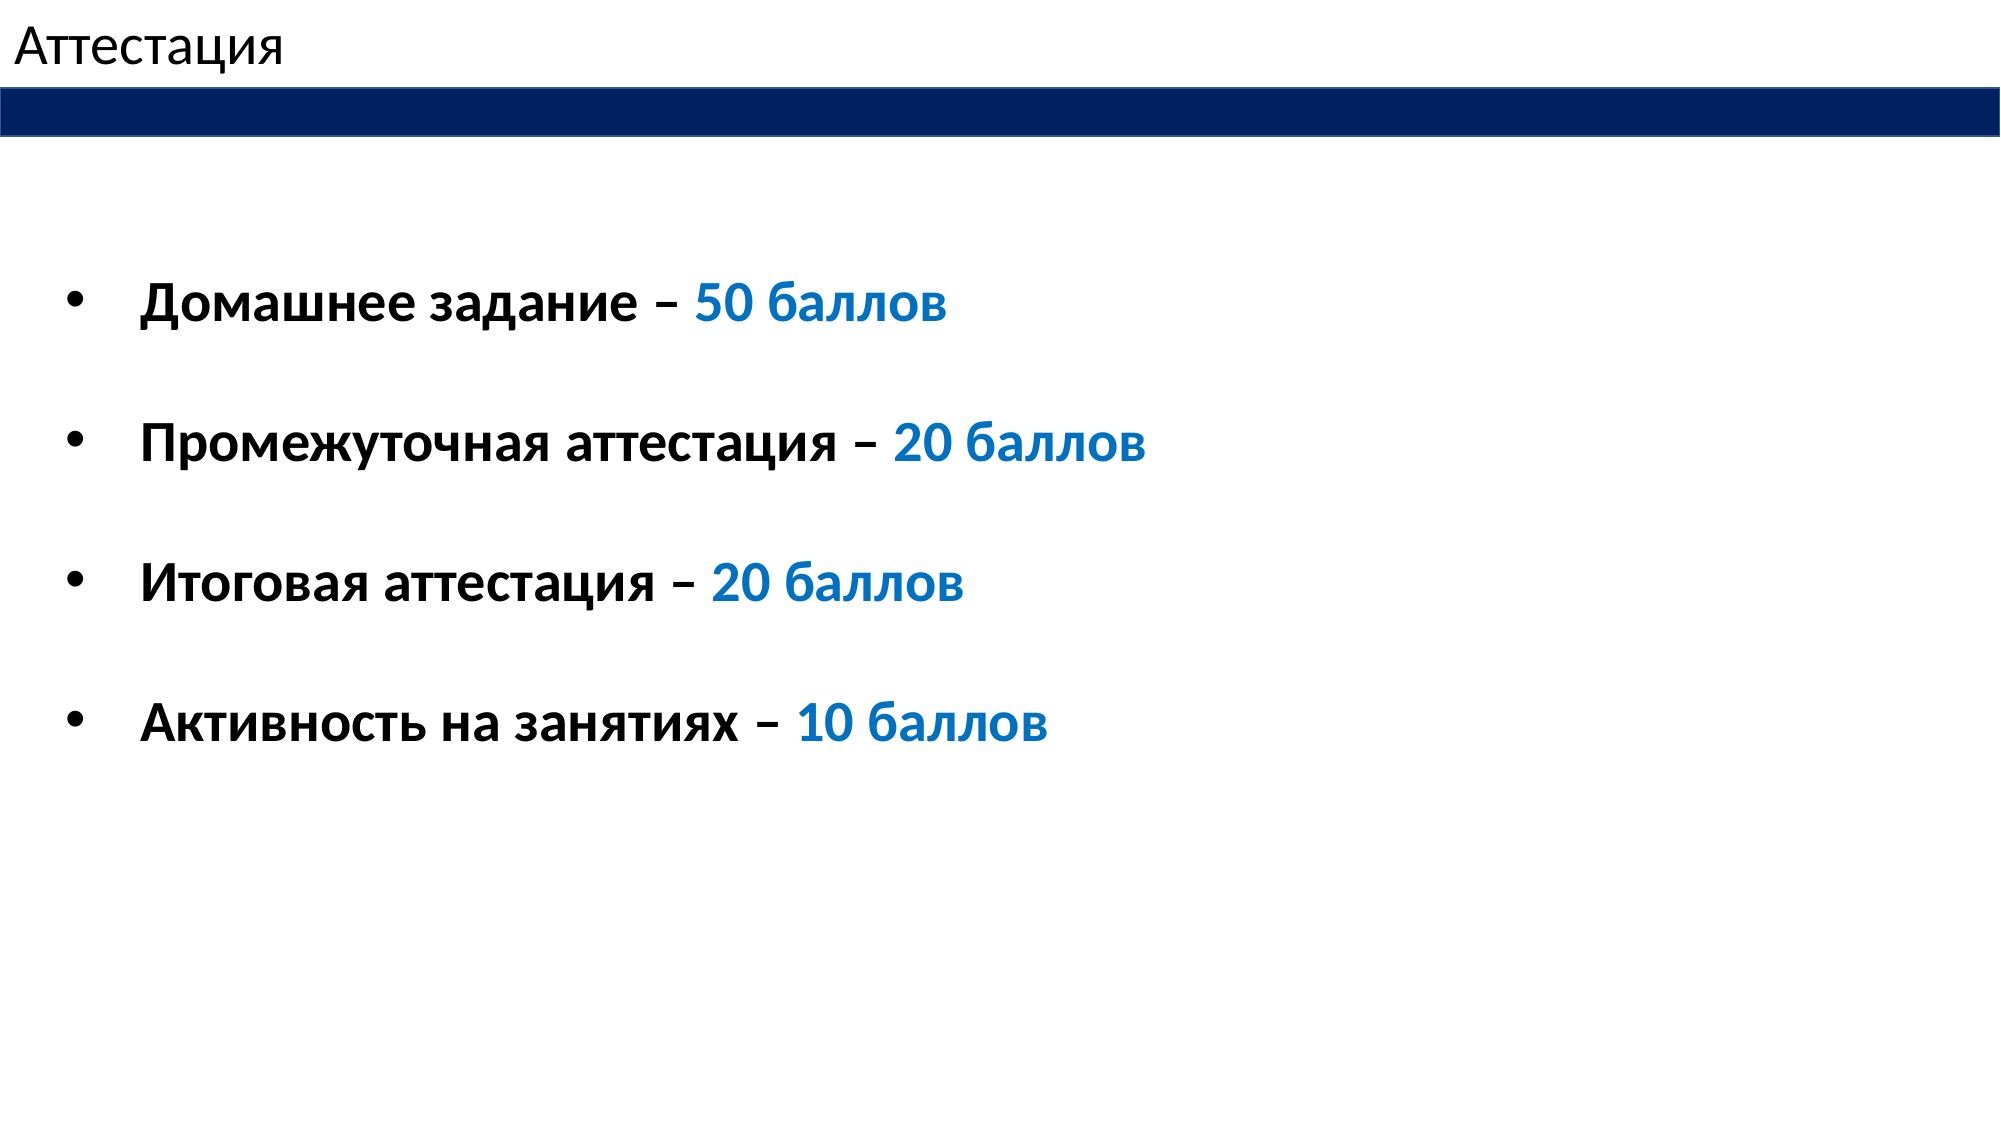

Аттестация

Домашнее задание – 50 баллов

Промежуточная аттестация – 20 баллов

Итоговая аттестация – 20 баллов

Активность на занятиях – 10 баллов